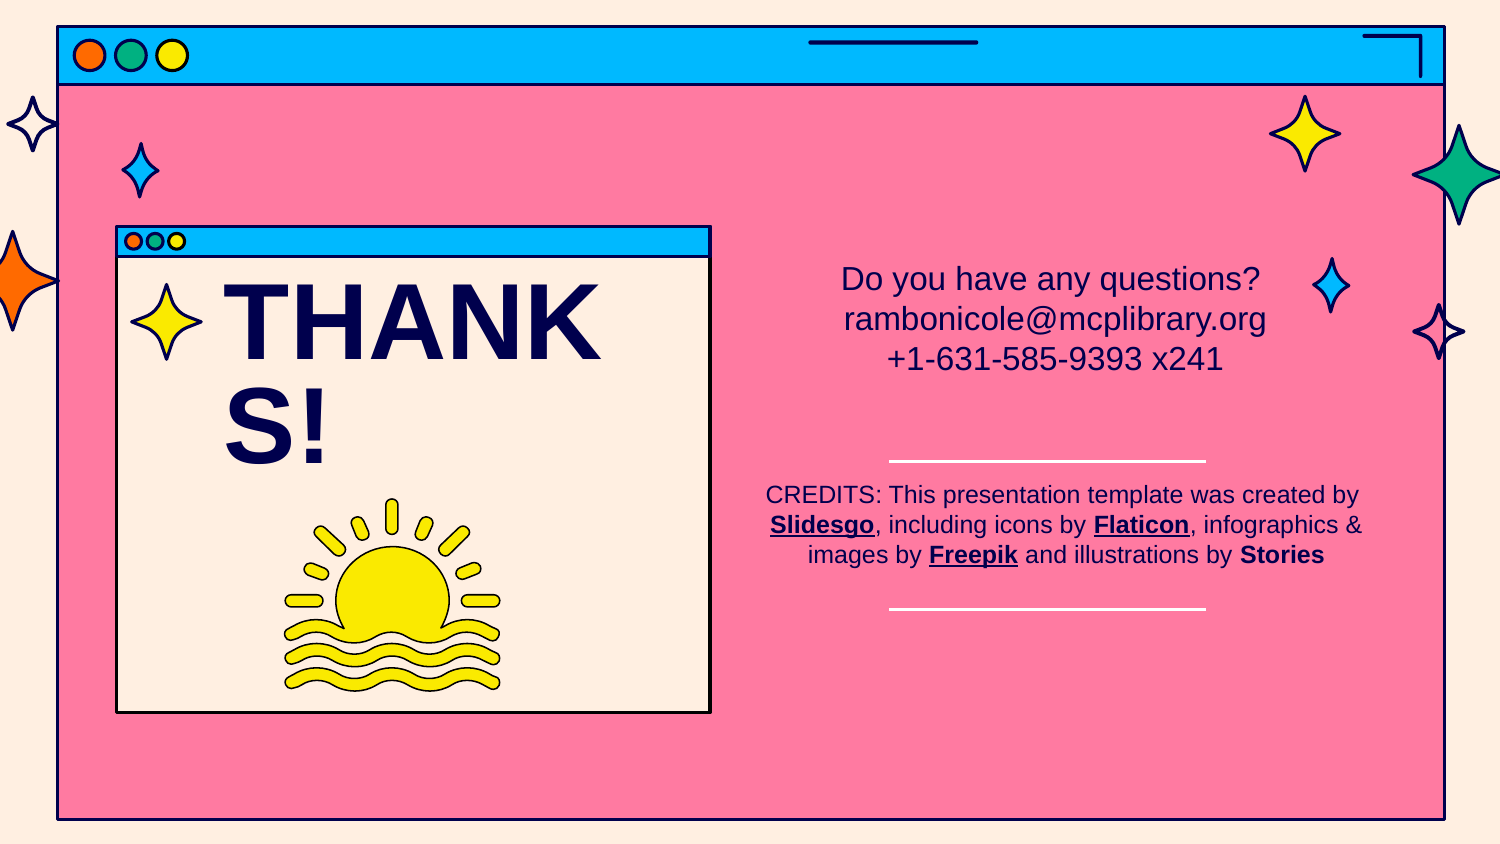

Do you have any questions?
rambonicole@mcplibrary.org
+1-631-585-9393 x241

# THANKS!